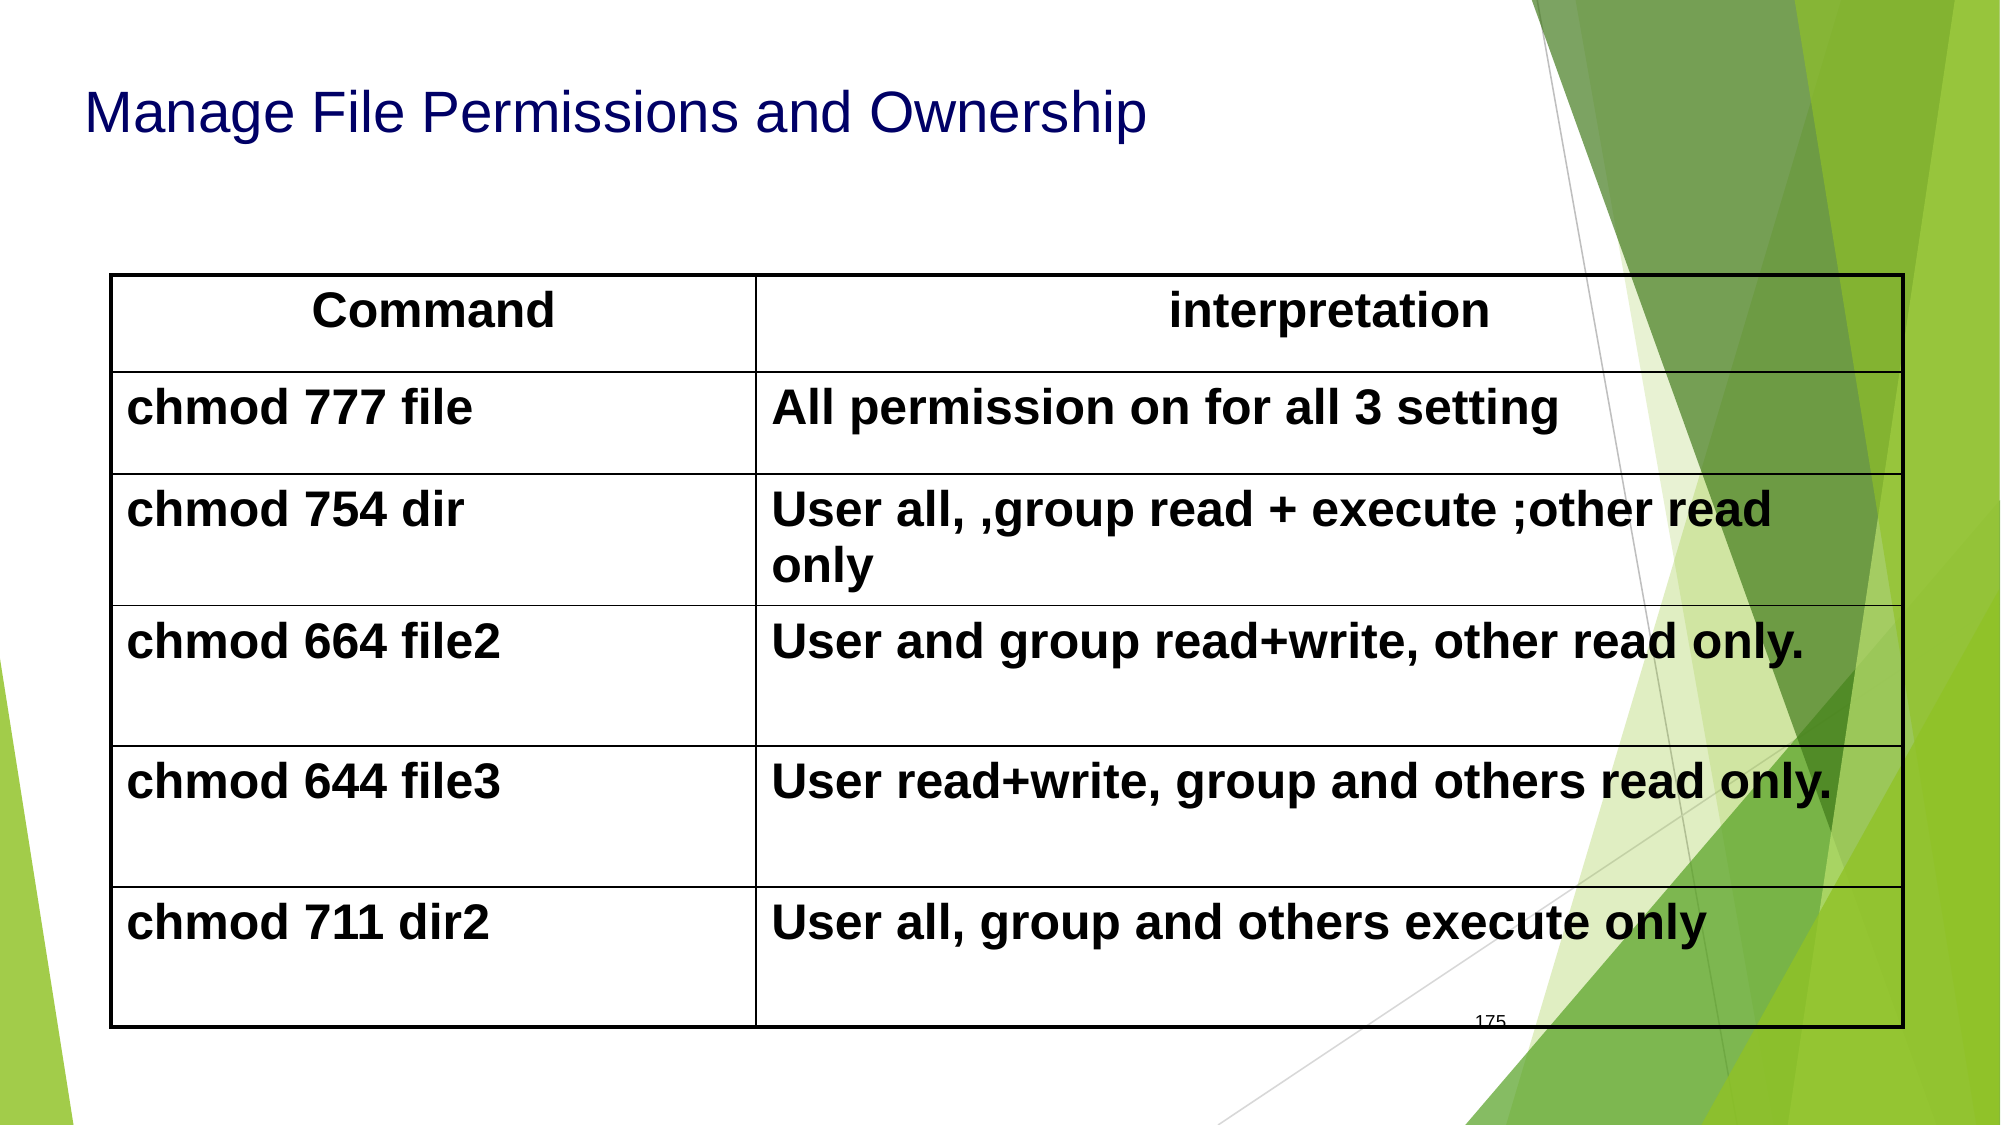

Manage File Permissions and Ownership

| Command | interpretation |
| --- | --- |
| chmod 777 file | All permission on for all 3 setting |
| chmod 754 dir | User all, ,group read + execute ;other read only |
| chmod 664 file2 | User and group read+write, other read only. |
| chmod 644 file3 | User read+write, group and others read only. |
| chmod 711 dir2 | User all, group and others execute only |
175